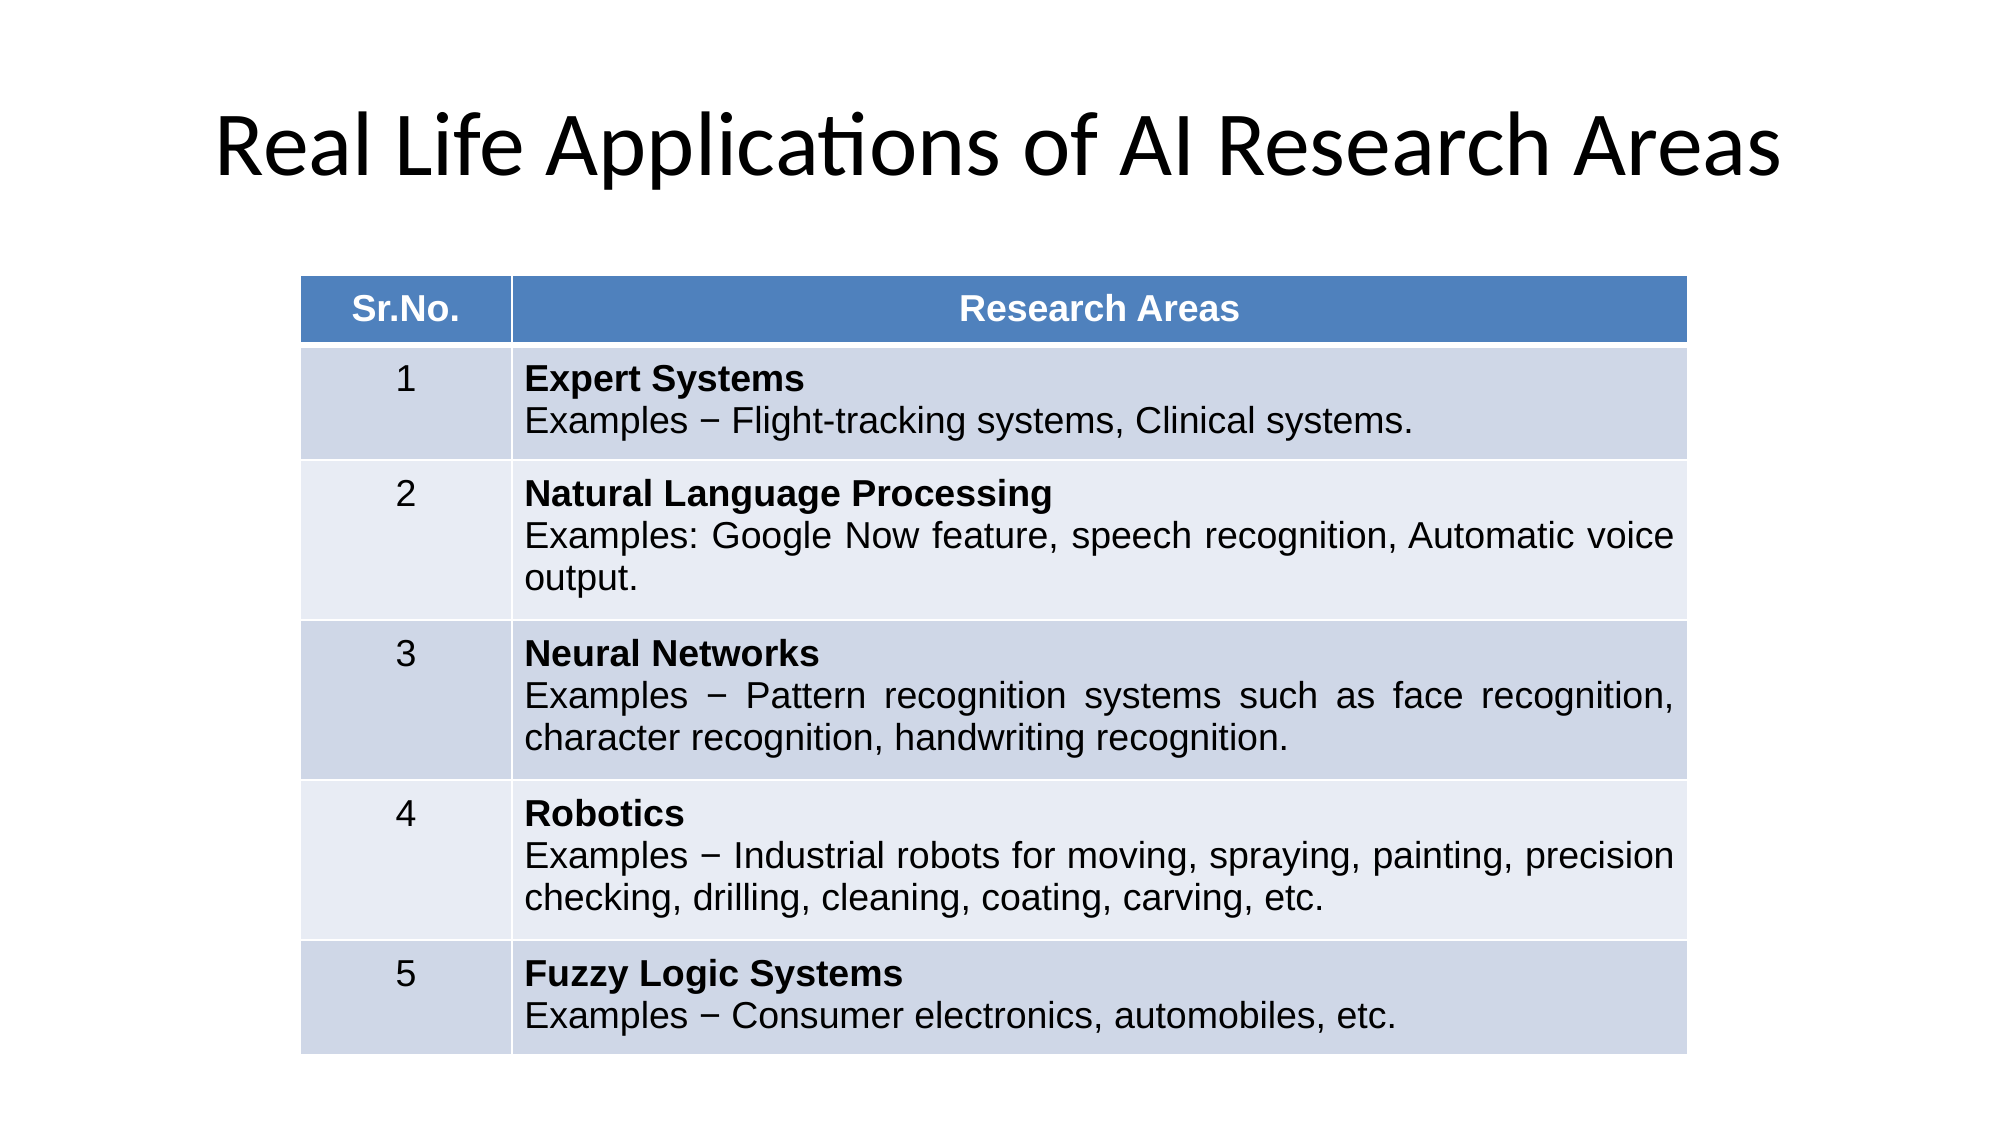

# Real Life Applications of AI Research Areas
| Sr.No. | Research Areas |
| --- | --- |
| 1 | Expert Systems Examples − Flight-tracking systems, Clinical systems. |
| 2 | Natural Language Processing Examples: Google Now feature, speech recognition, Automatic voice output. |
| 3 | Neural Networks Examples − Pattern recognition systems such as face recognition, character recognition, handwriting recognition. |
| 4 | Robotics Examples − Industrial robots for moving, spraying, painting, precision checking, drilling, cleaning, coating, carving, etc. |
| 5 | Fuzzy Logic Systems Examples − Consumer electronics, automobiles, etc. |